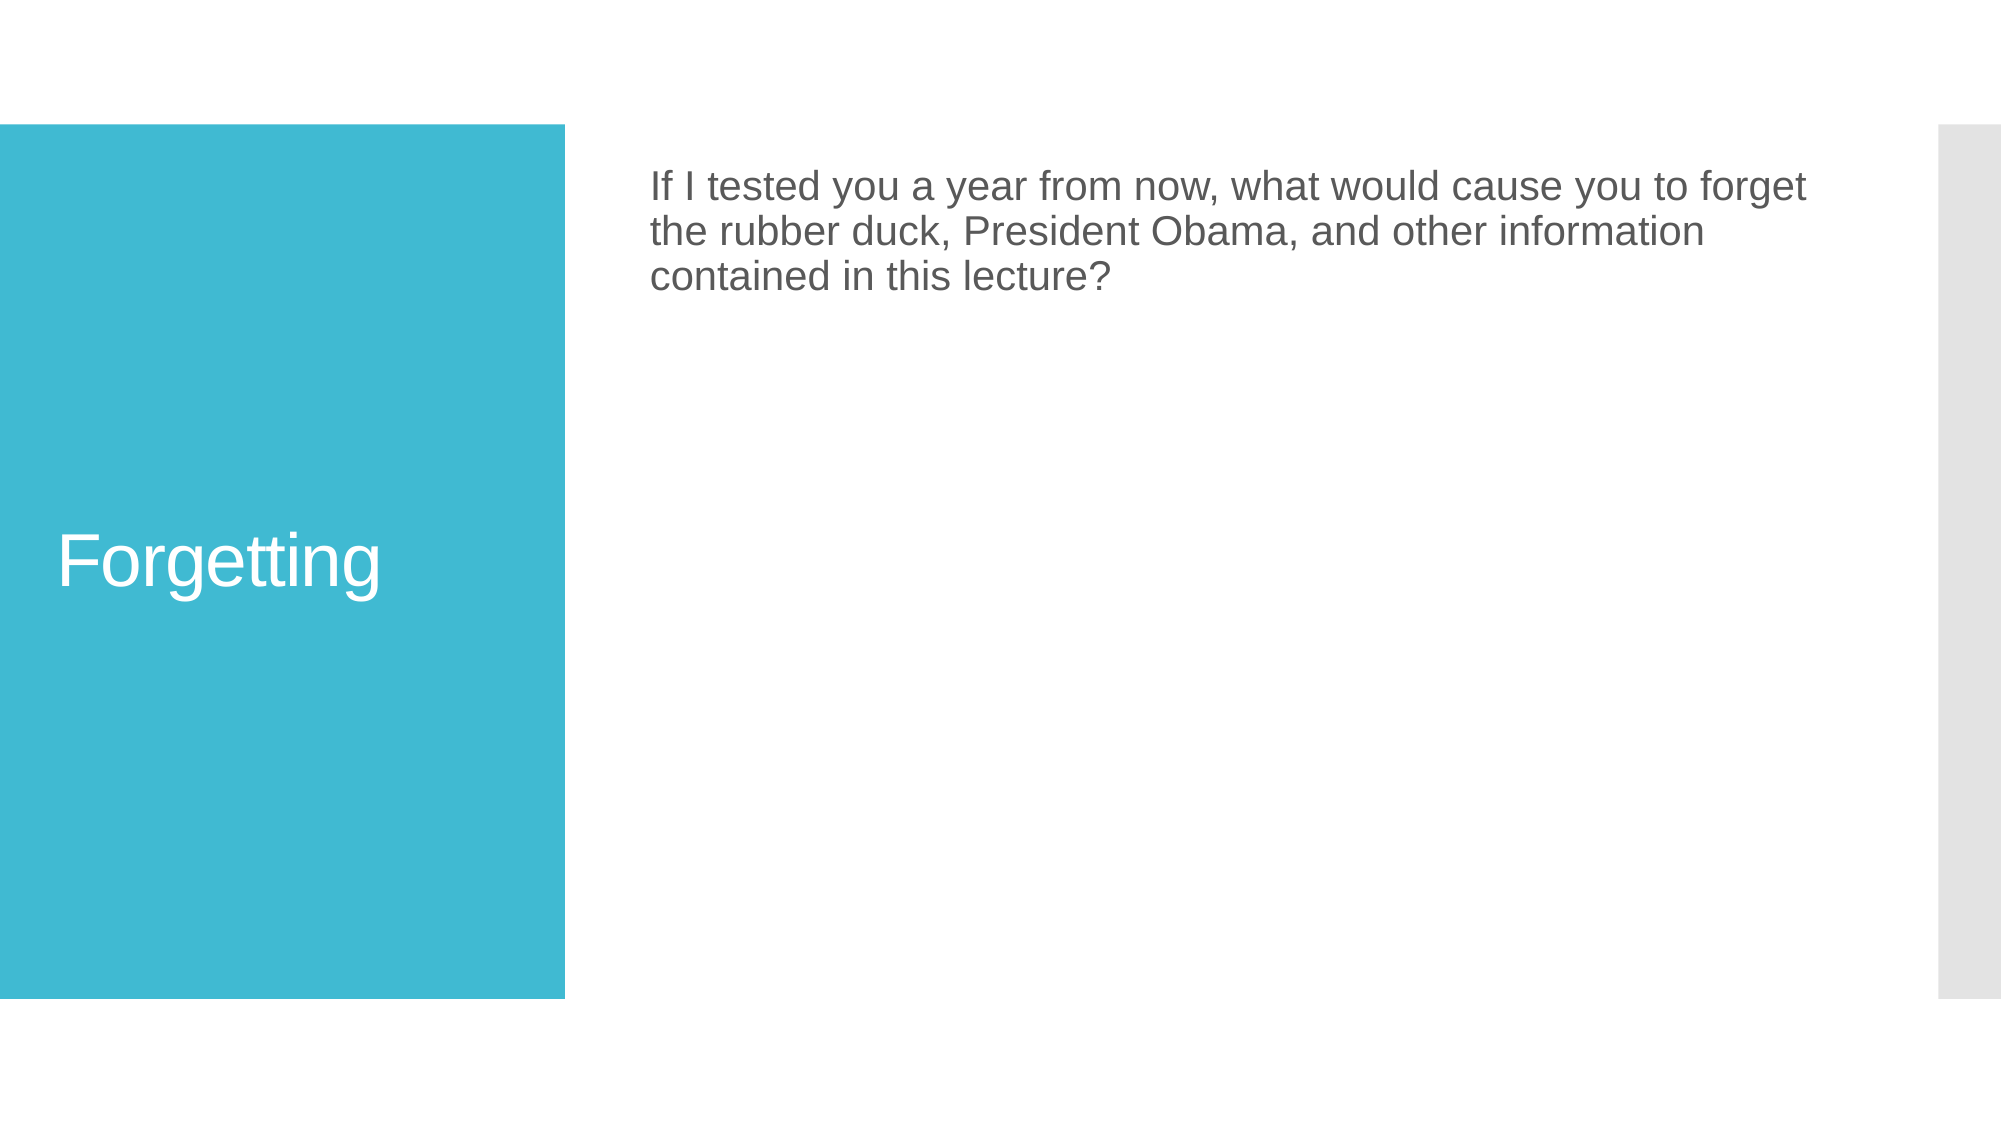

If I tested you a year from now, what would cause you to forget the rubber duck, President Obama, and other information contained in this lecture?
# Forgetting